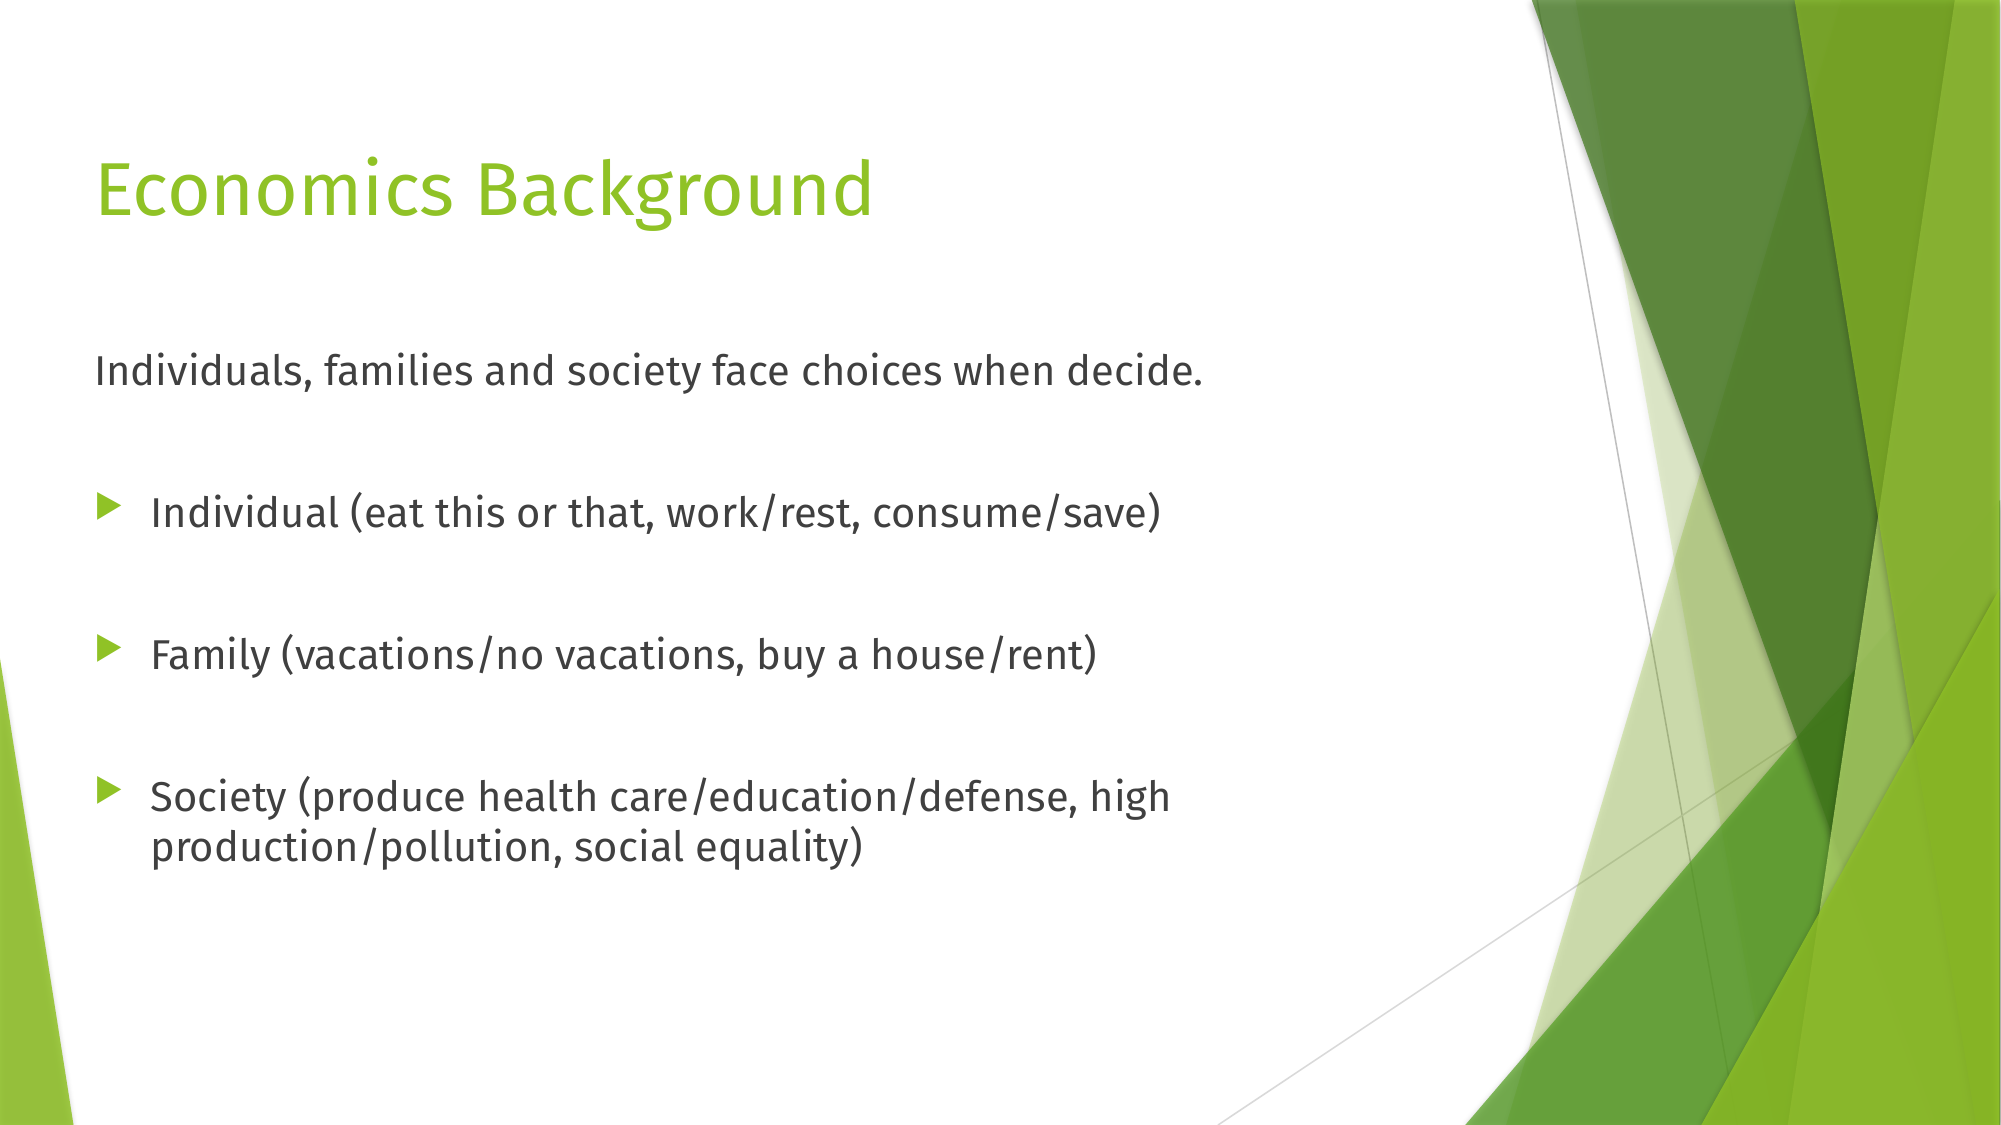

# Economics Background
Individuals, families and society face choices when decide.

Individual (eat this or that, work/rest, consume/save)

Family (vacations/no vacations, buy a house/rent)

Society (produce health care/education/defense, high production/pollution, social equality)